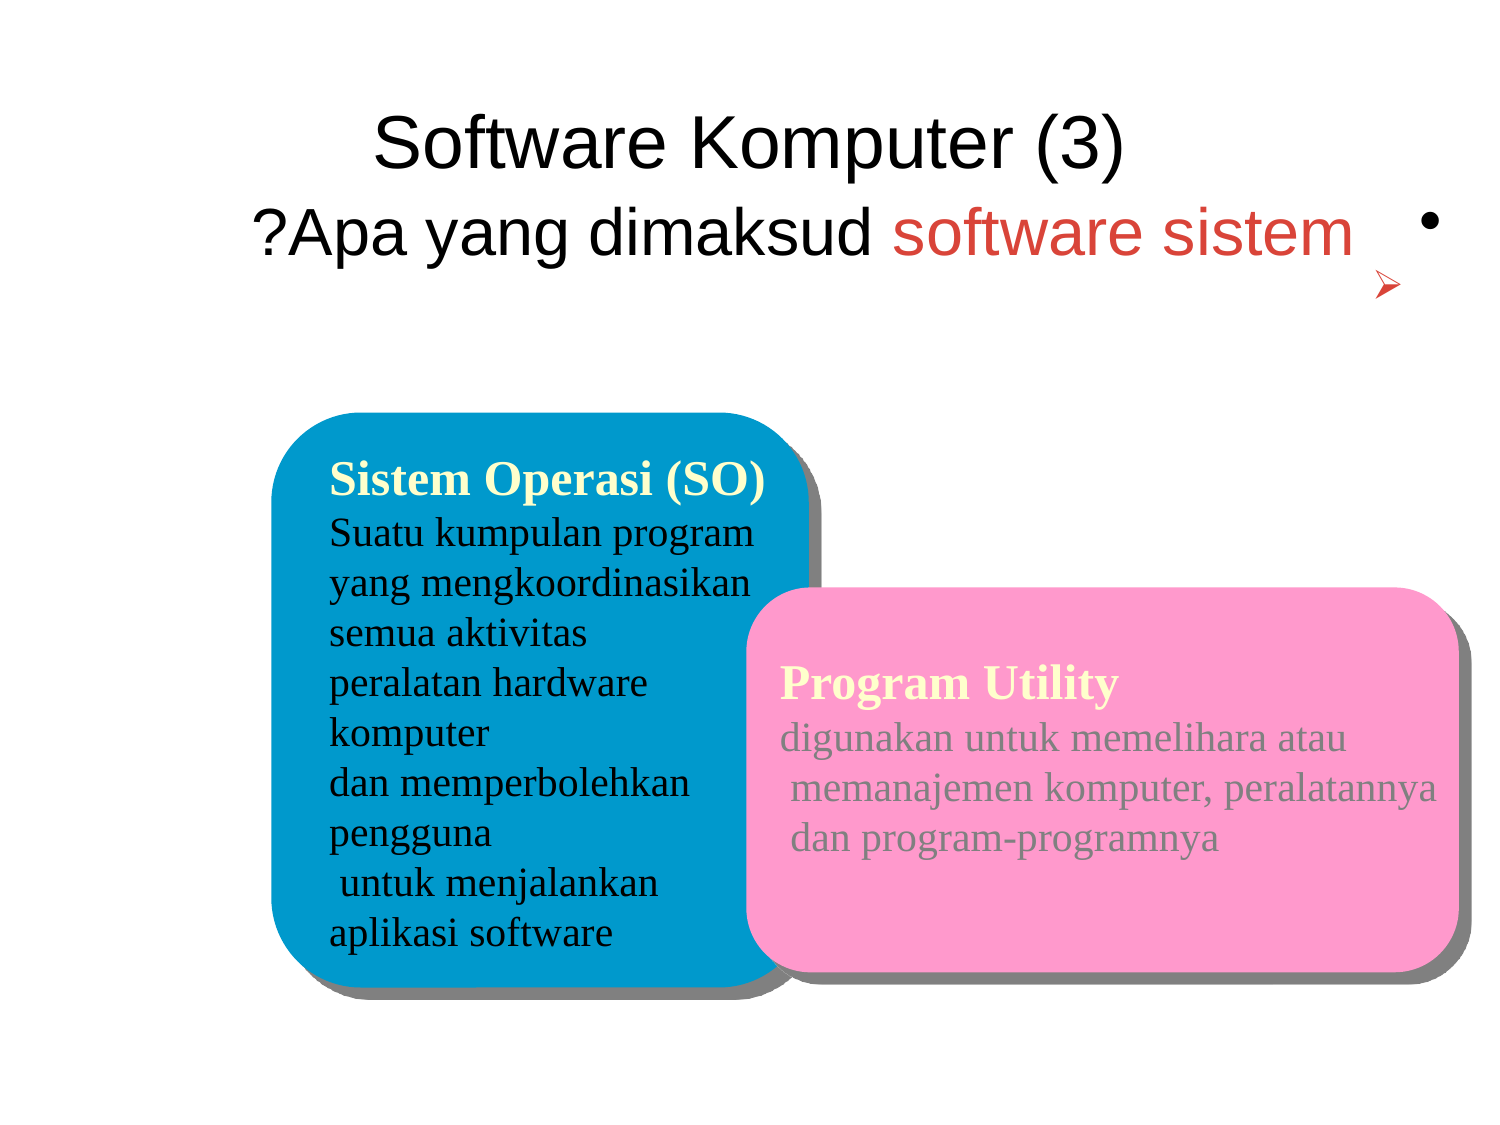

Software Komputer (3)
Apa yang dimaksud software sistem?
Programs yang mengendalikan operasi-operasi dan peralatan-peralatan pada komputer
Sistem Operasi (SO)
Suatu kumpulan program
yang mengkoordinasikan
semua aktivitas
peralatan hardware
komputer
dan memperbolehkan
pengguna
 untuk menjalankan
aplikasi software
Program Utility
digunakan untuk memelihara atau
 memanajemen komputer, peralatannya
 dan program-programnya